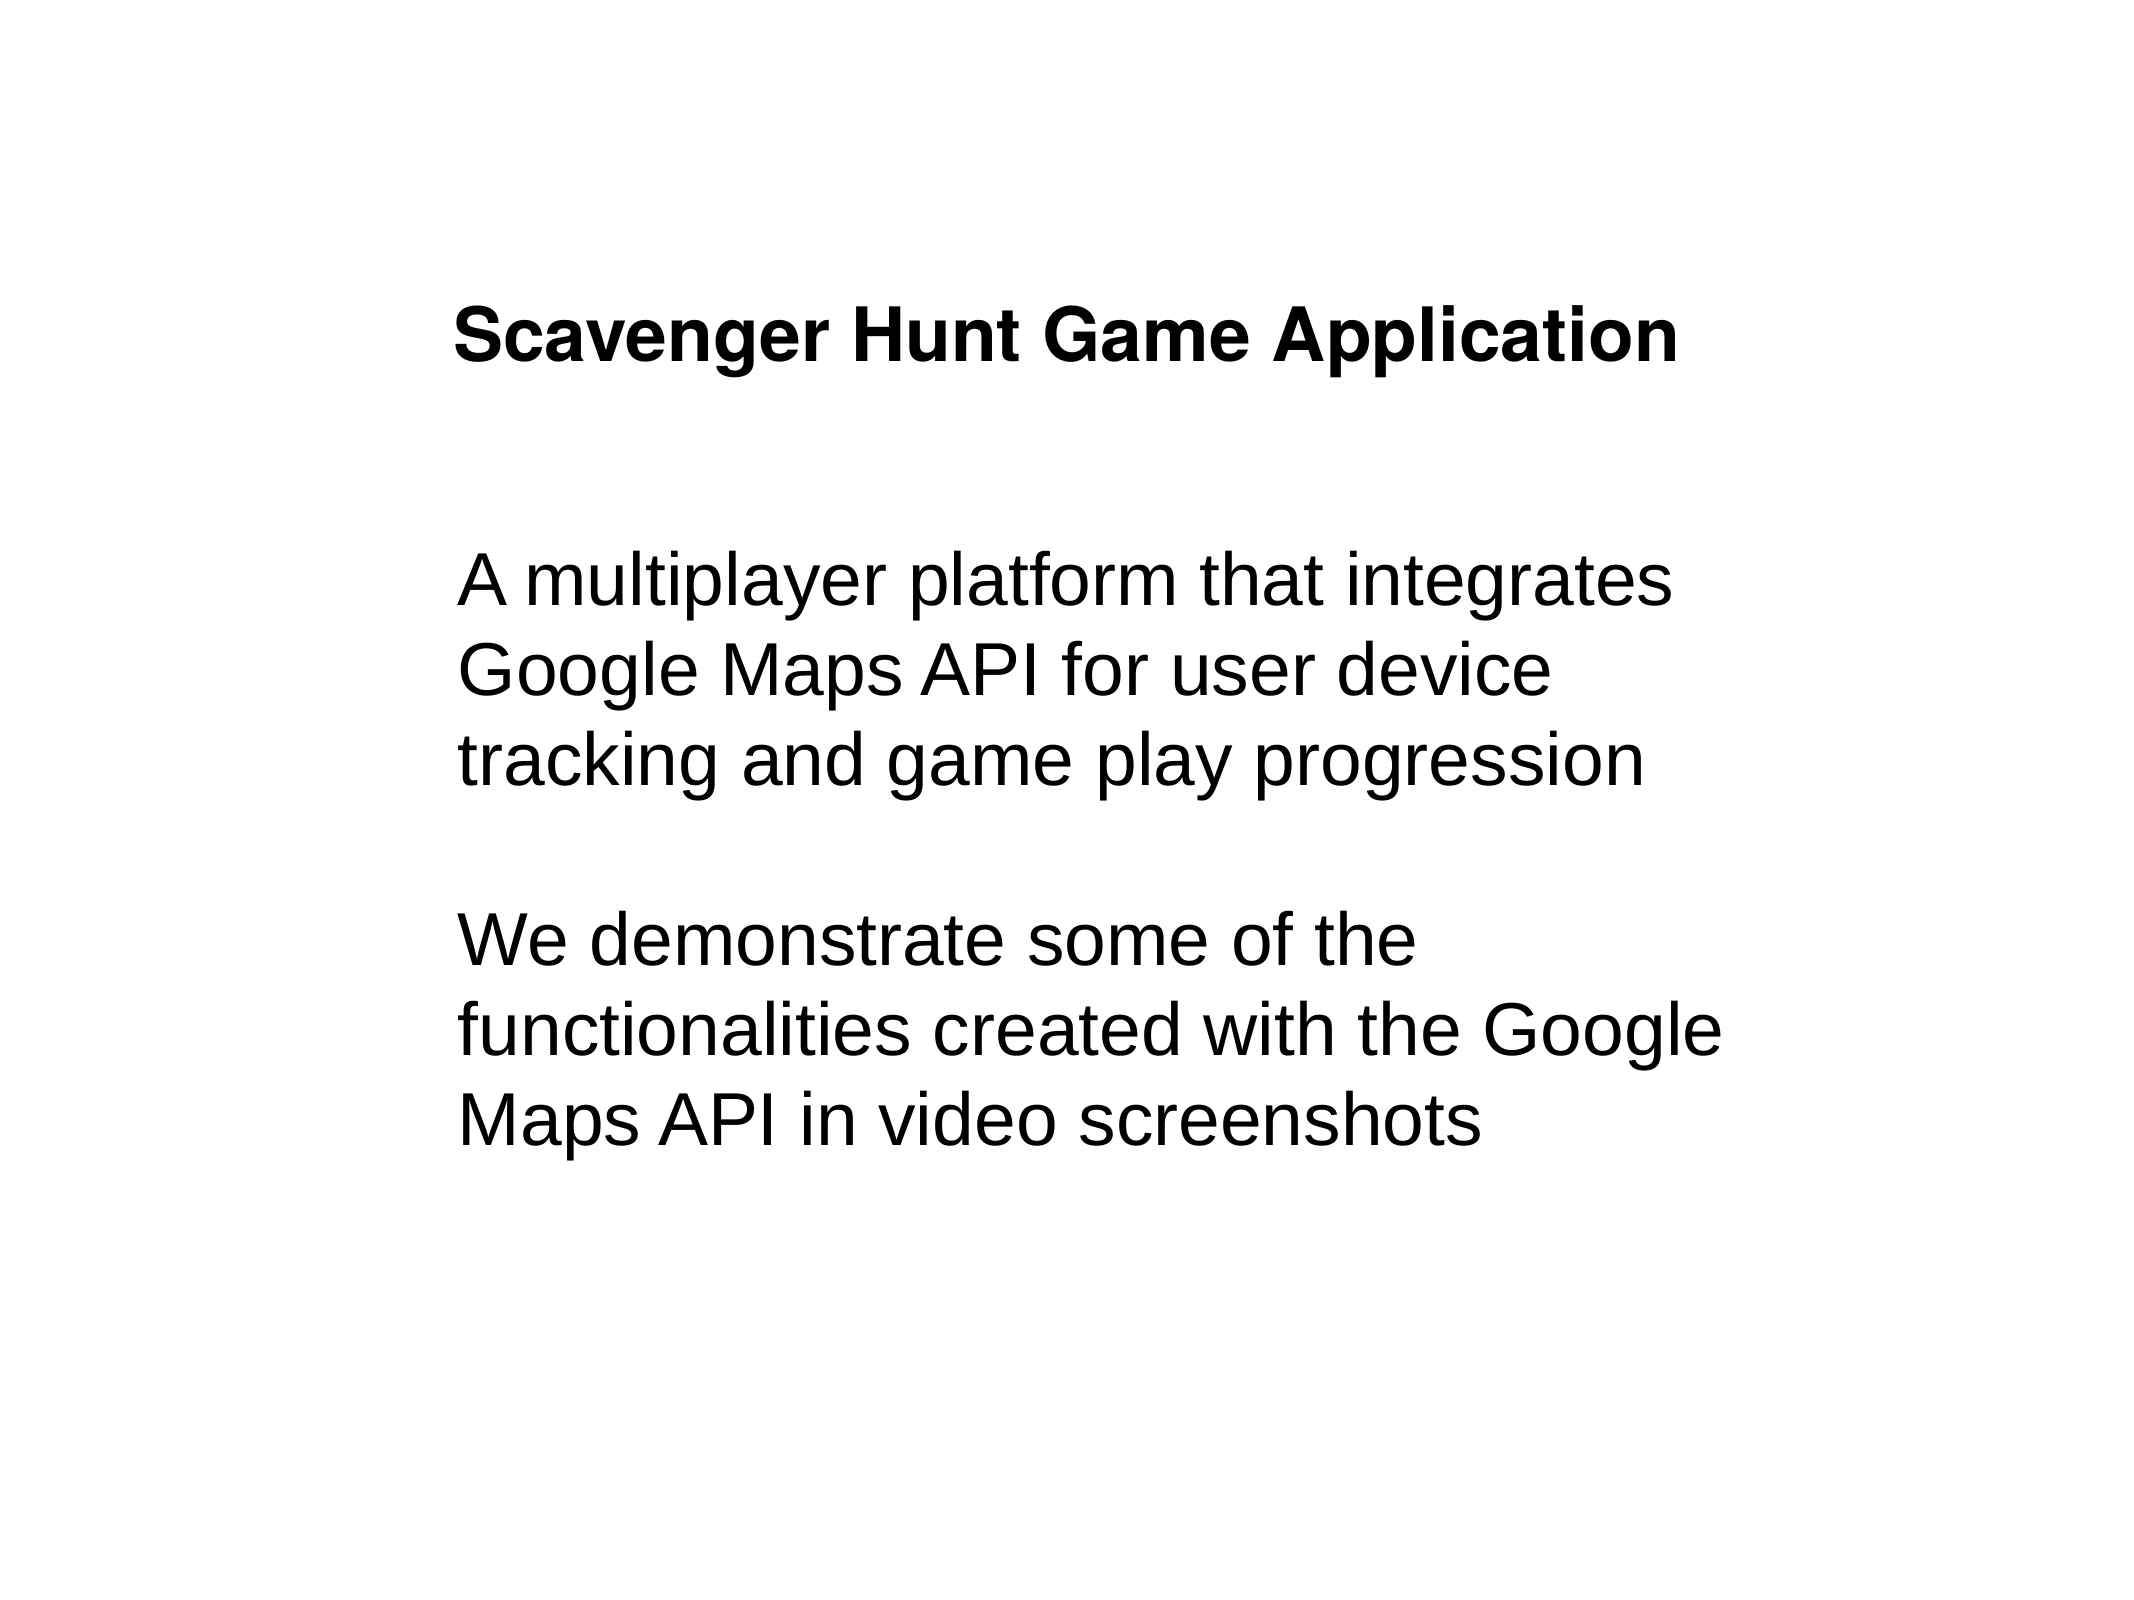

Scavenger Hunt Game Application

A multiplayer platform that integrates Google Maps API for user device tracking and game play progression

We demonstrate some of the functionalities created with the Google Maps API in video screenshots